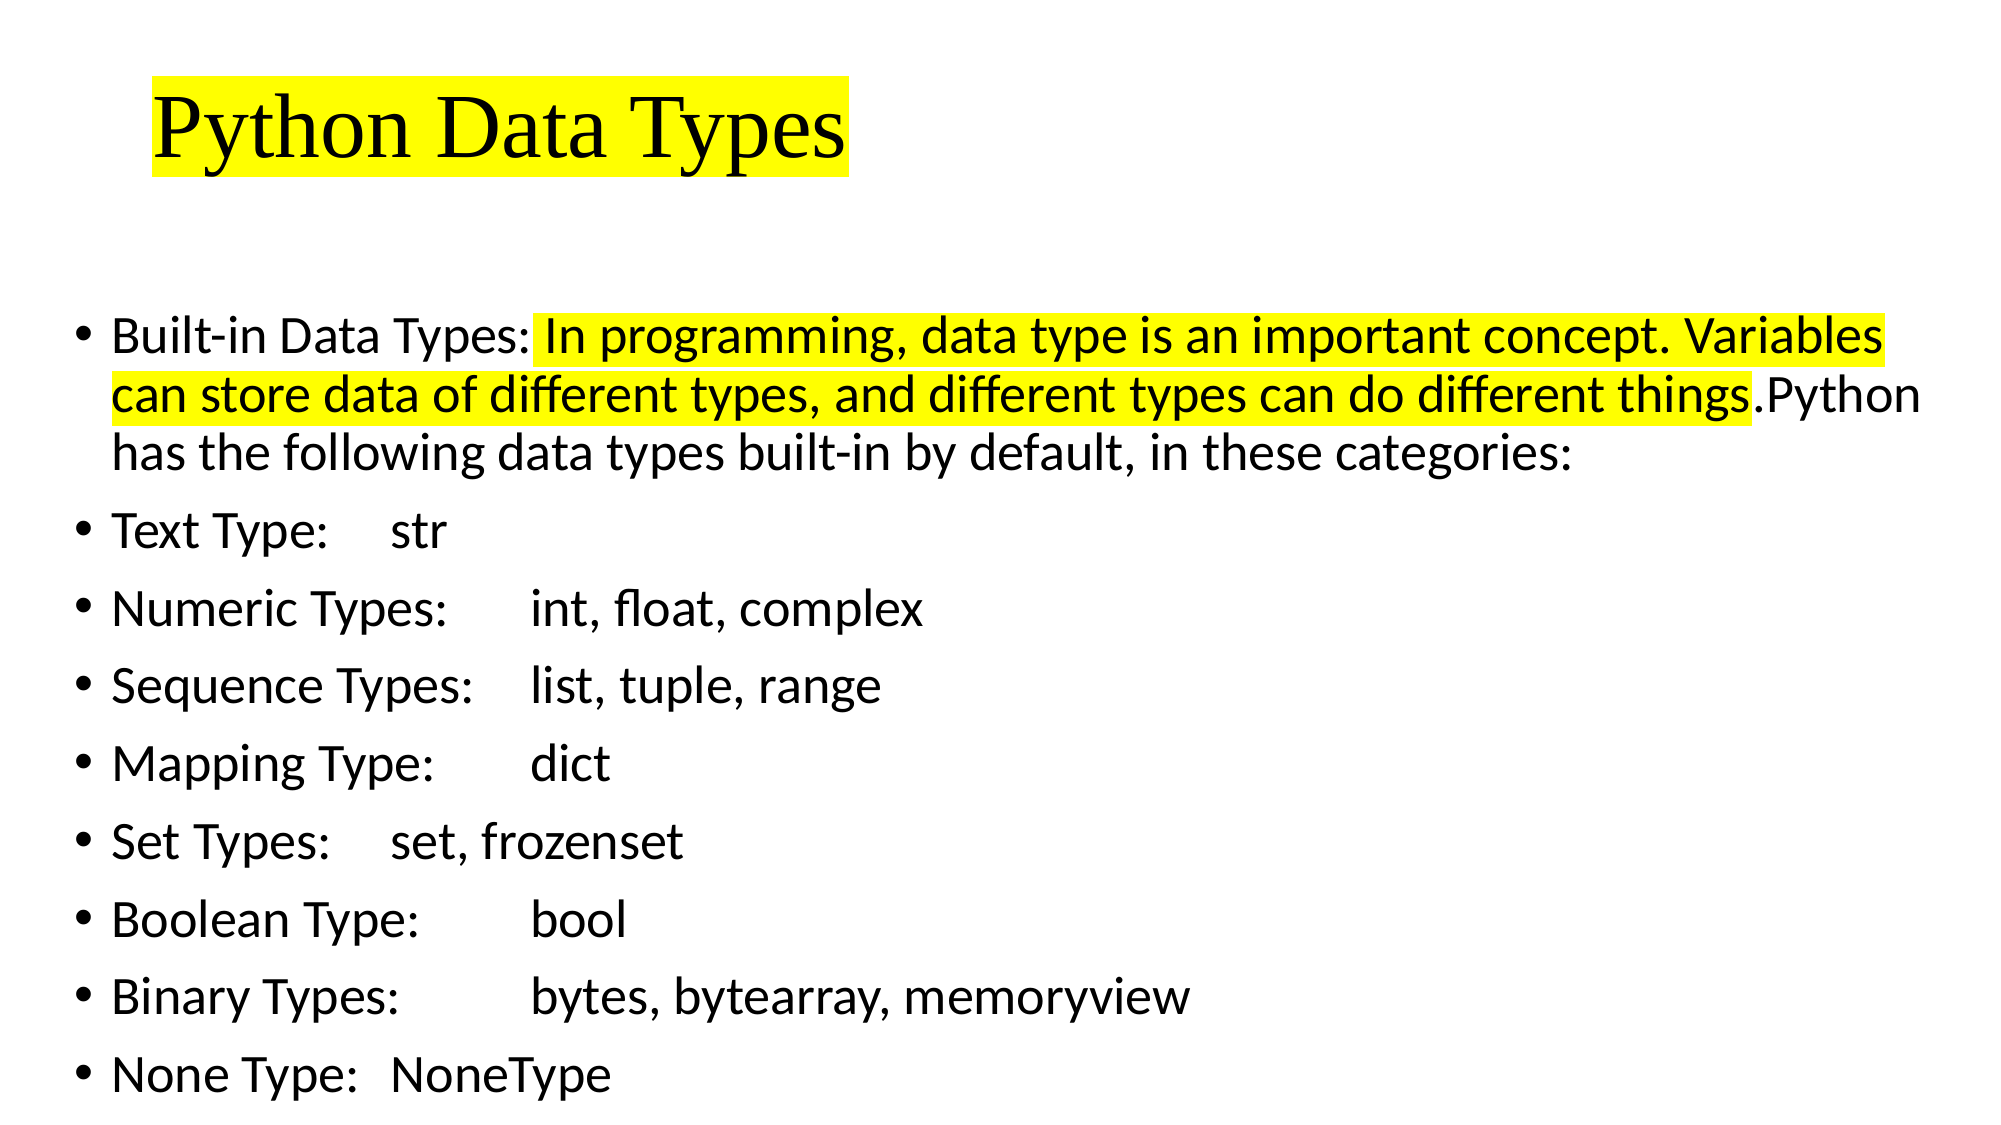

# Python Data Types
Built-in Data Types: In programming, data type is an important concept. Variables can store data of different types, and different types can do different things.Python has the following data types built-in by default, in these categories:
Text Type:	str
Numeric Types:	int, float, complex
Sequence Types:	list, tuple, range
Mapping Type:	dict
Set Types:	set, frozenset
Boolean Type:	bool
Binary Types:	bytes, bytearray, memoryview
None Type:	NoneType